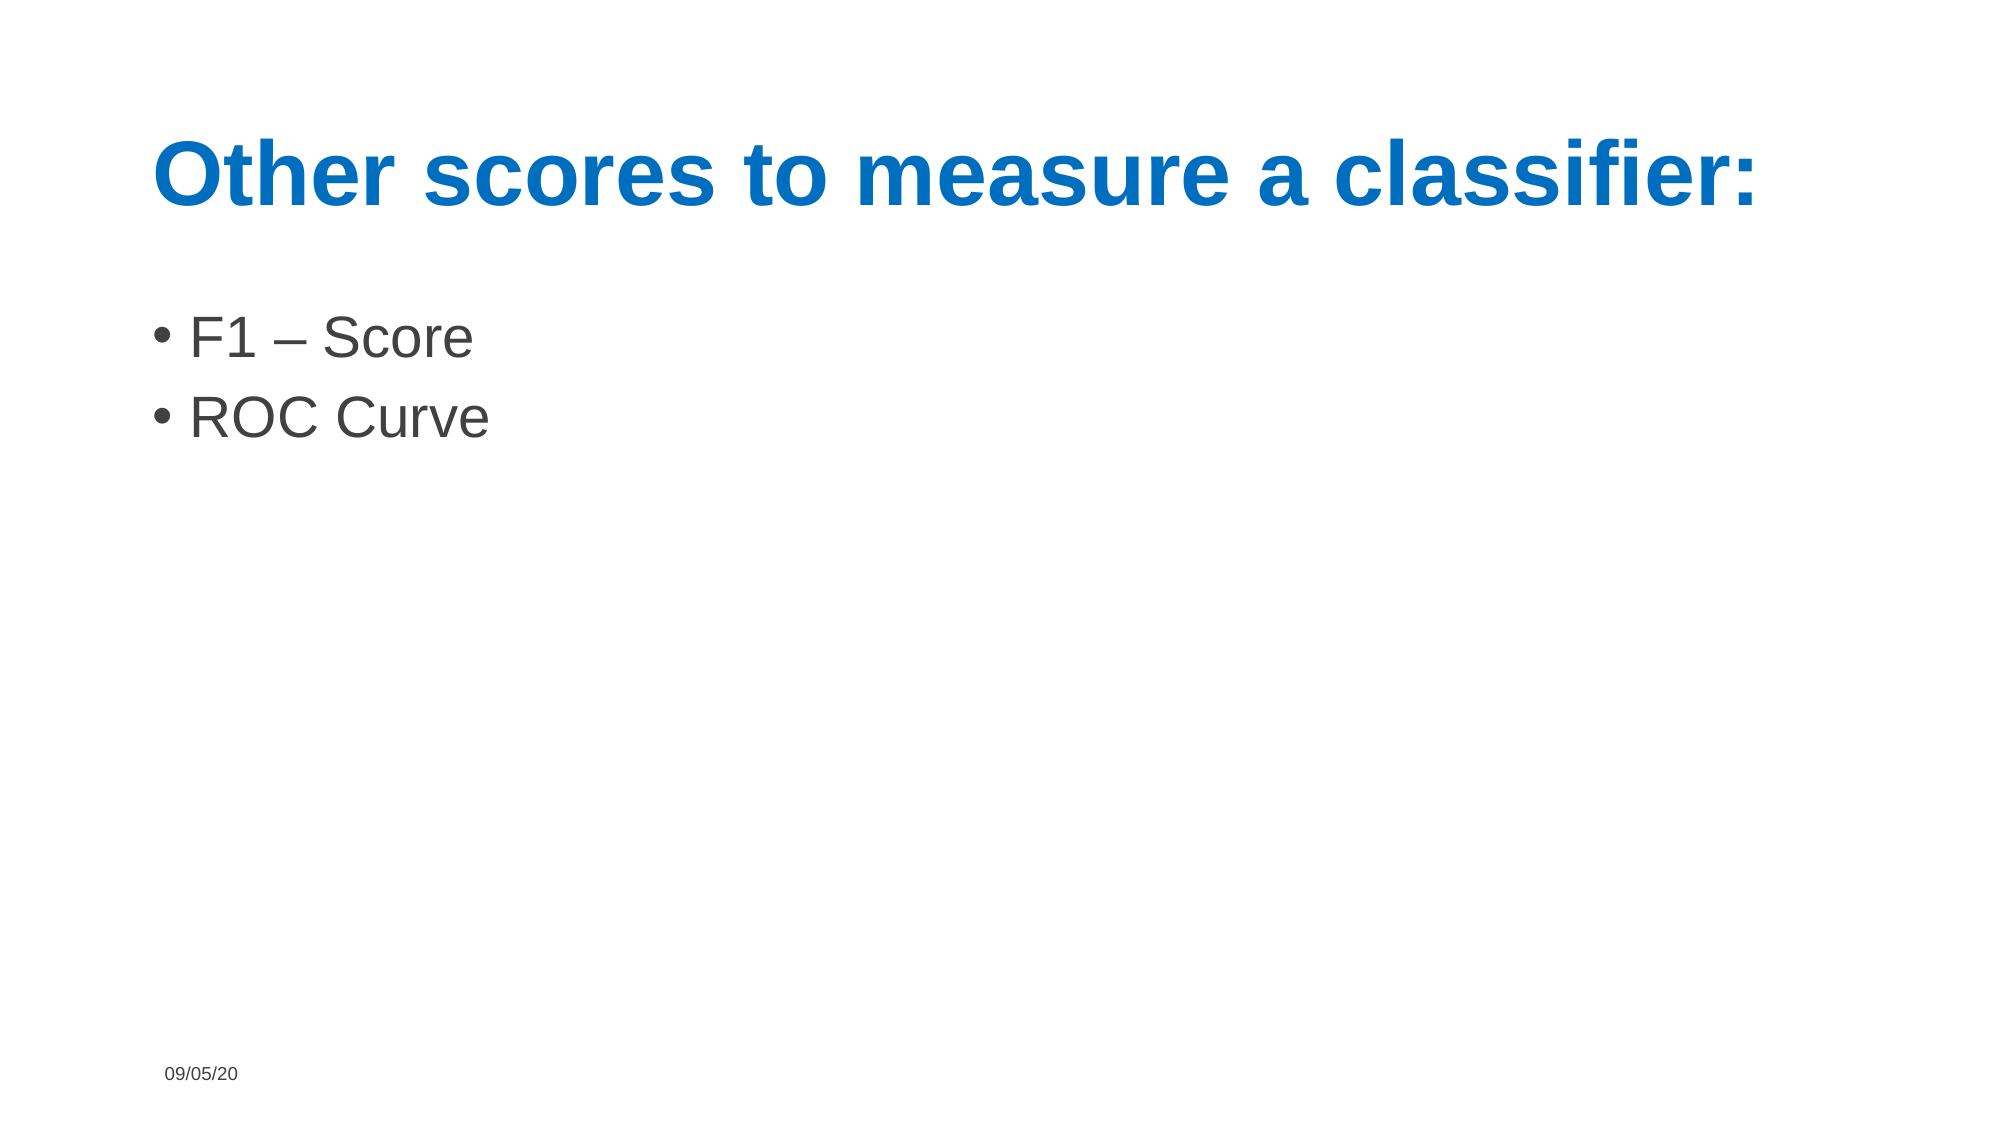

# Other scores to measure a classifier:
F1 – Score
ROC Curve
09/05/20